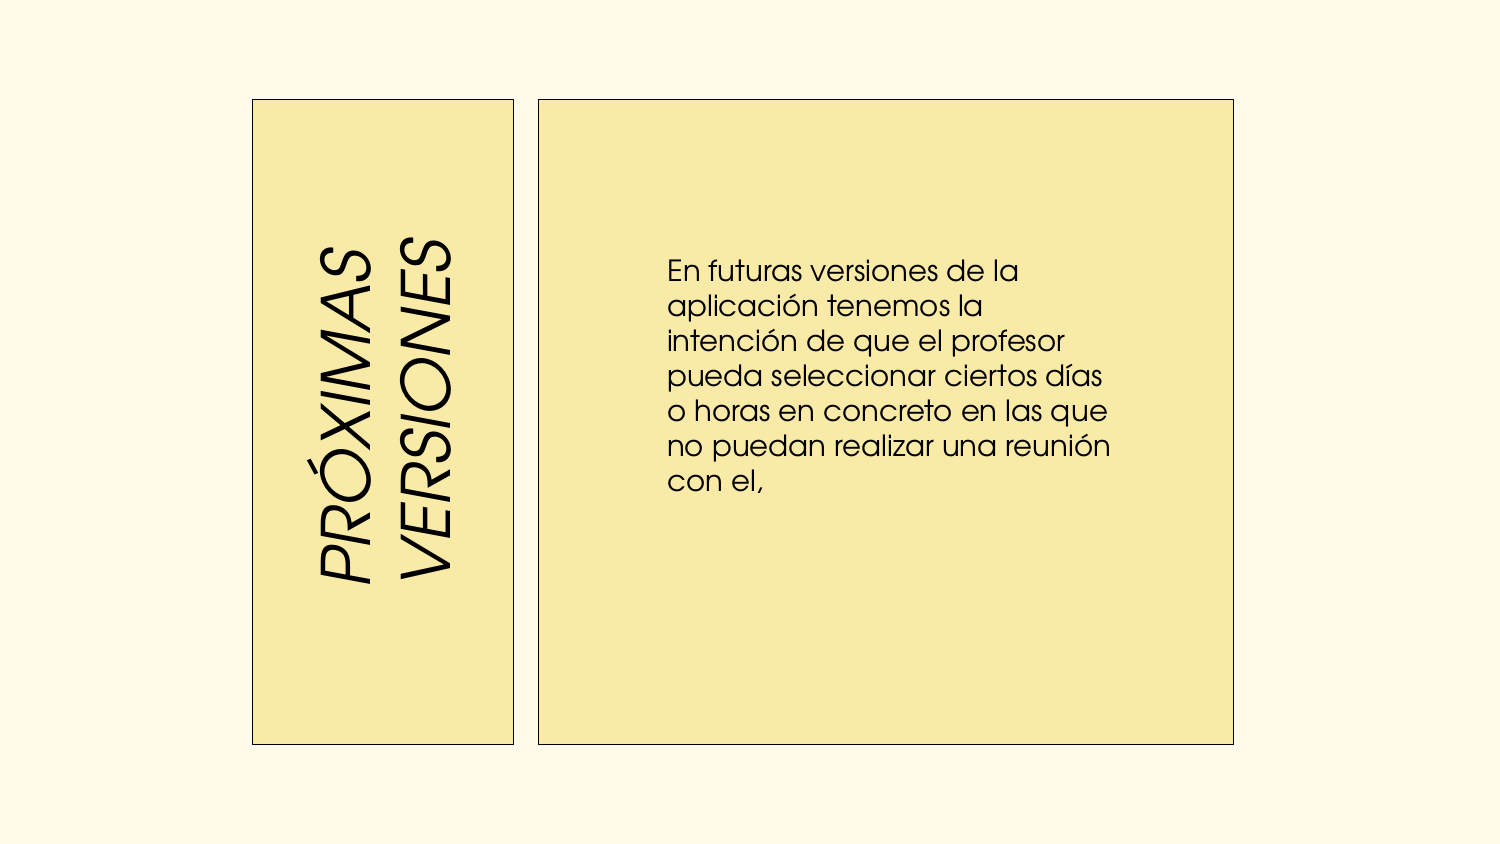

PRÓXIMAS VERSIONES

En futuras versiones de la aplicación tenemos la intención de que el profesor pueda seleccionar ciertos días o horas en concreto en las que no puedan realizar una reunión con el,